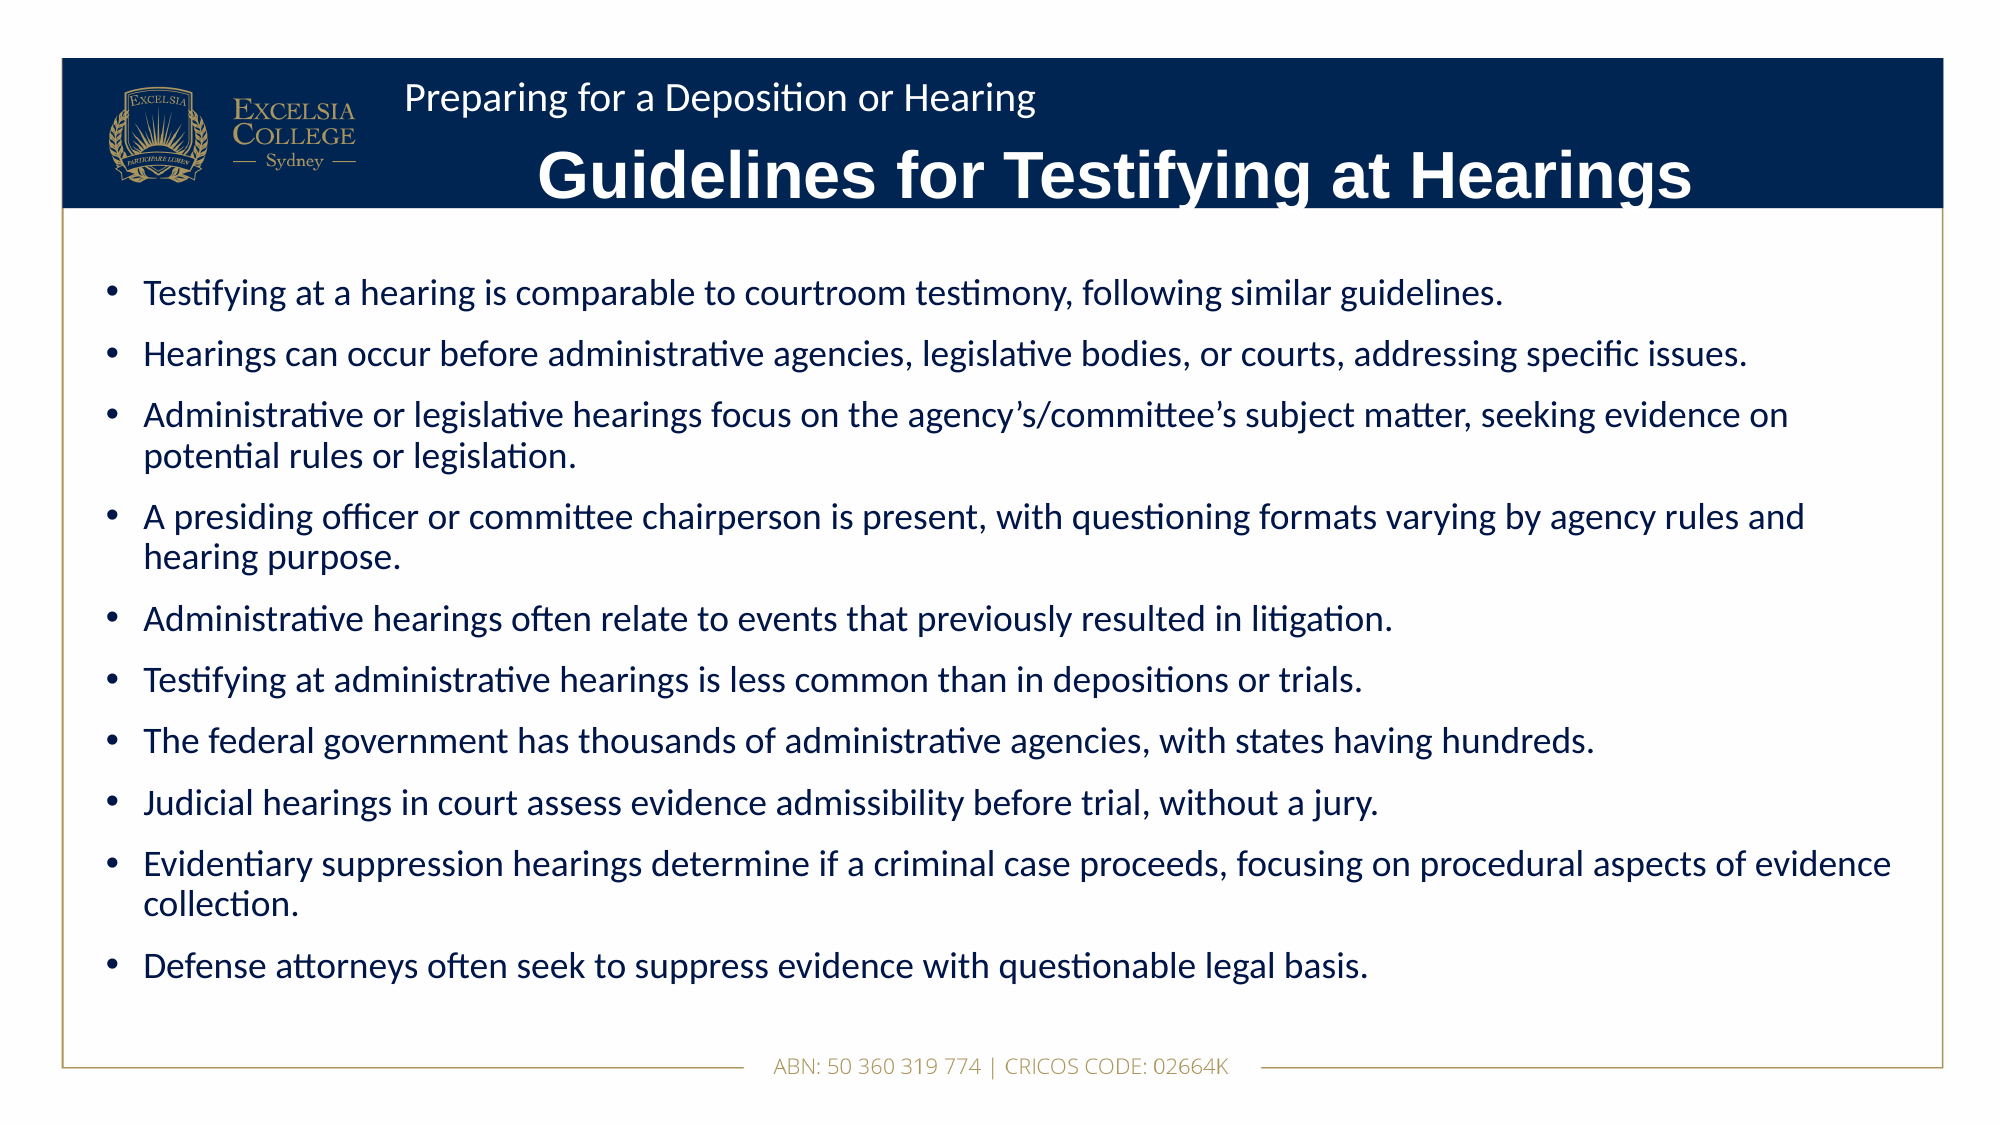

# Preparing for a Deposition or Hearing
Guidelines for Testifying at Hearings
Testifying at a hearing is comparable to courtroom testimony, following similar guidelines.
Hearings can occur before administrative agencies, legislative bodies, or courts, addressing specific issues.
Administrative or legislative hearings focus on the agency’s/committee’s subject matter, seeking evidence on potential rules or legislation.
A presiding officer or committee chairperson is present, with questioning formats varying by agency rules and hearing purpose.
Administrative hearings often relate to events that previously resulted in litigation.
Testifying at administrative hearings is less common than in depositions or trials.
The federal government has thousands of administrative agencies, with states having hundreds.
Judicial hearings in court assess evidence admissibility before trial, without a jury.
Evidentiary suppression hearings determine if a criminal case proceeds, focusing on procedural aspects of evidence collection.
Defense attorneys often seek to suppress evidence with questionable legal basis.